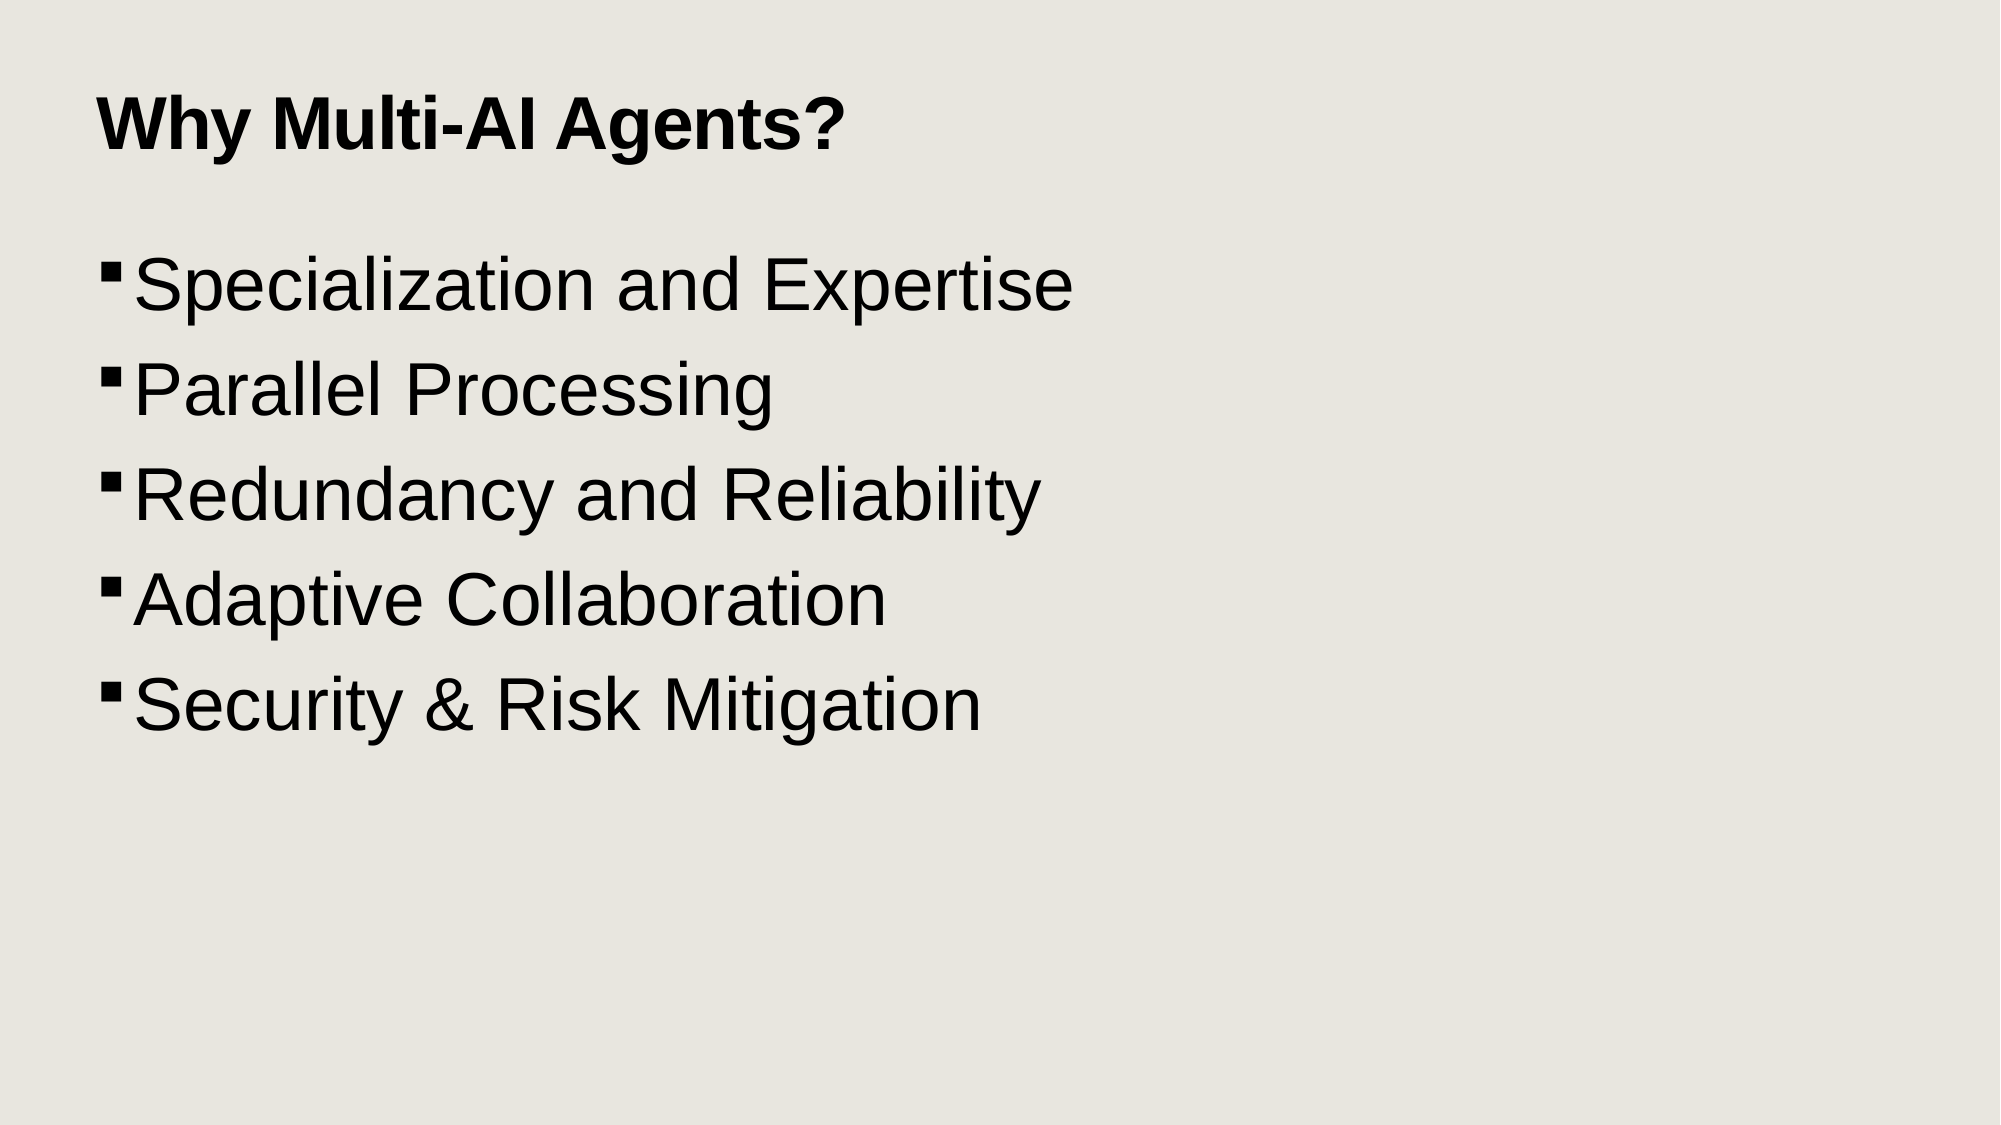

# Why Multi-AI Agents?
Specialization and Expertise
Parallel Processing
Redundancy and Reliability
Adaptive Collaboration
Security & Risk Mitigation